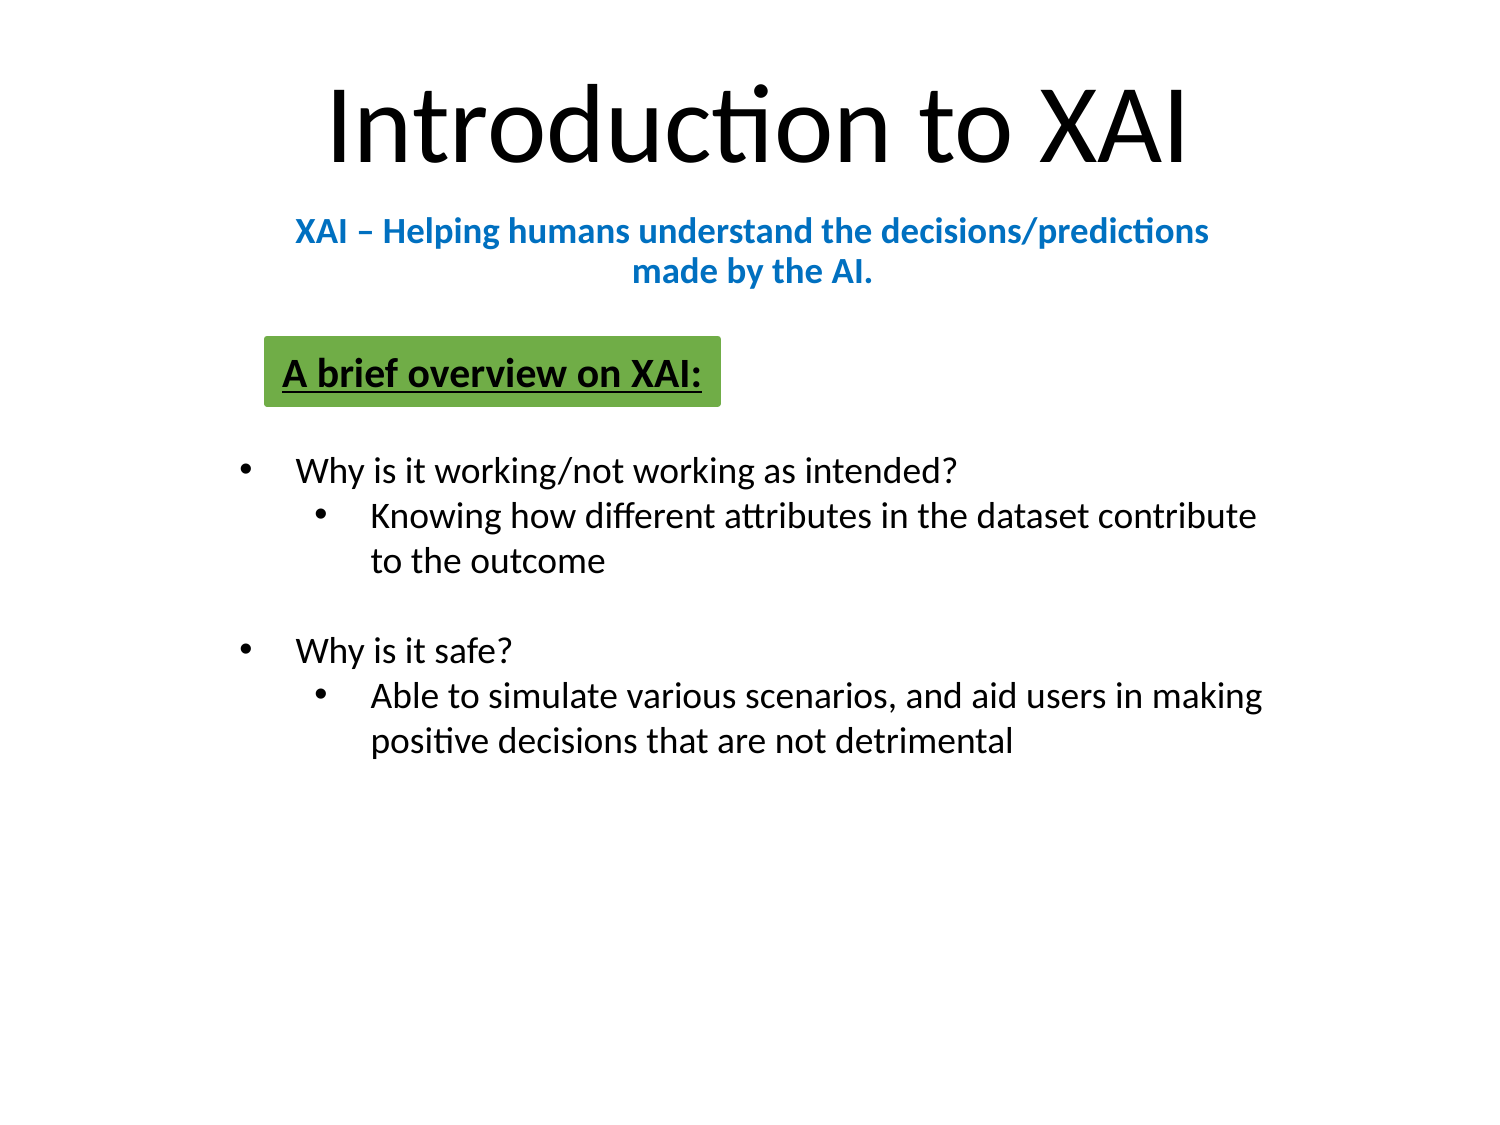

# Introduction to XAI
XAI – Helping humans understand the decisions/predictions made by the AI.
A brief overview on XAI:
Why is it working/not working as intended?
Knowing how different attributes in the dataset contribute to the outcome

Why is it safe?
Able to simulate various scenarios, and aid users in making positive decisions that are not detrimental